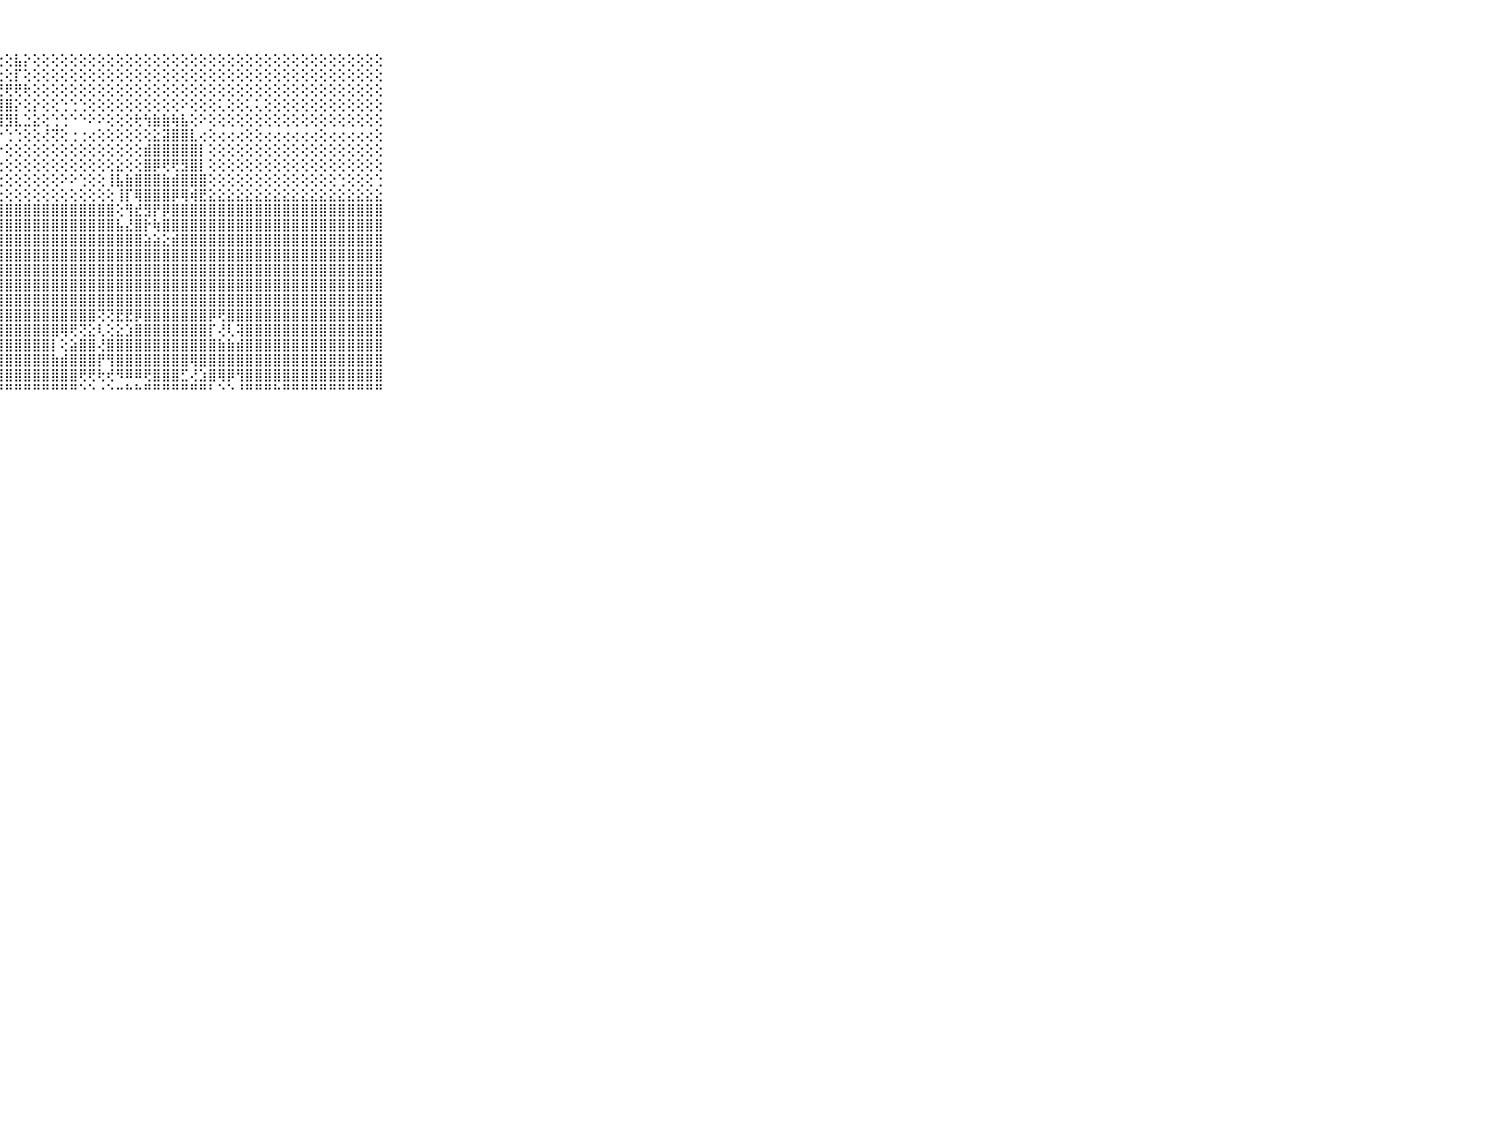

⠀⠀⠀⠀⠀⠀⠀⠀⠀⠀⠀⣿⣿⣿⣿⣿⣿⣿⣿⣿⣿⣿⣿⢿⢇⢕⢕⢕⢕⣧⡕⢕⢕⢕⢕⢕⢕⢕⢕⢕⢕⢕⢕⢕⢕⢕⢕⢕⢕⢕⢕⢕⢕⢕⢕⢕⢕⢕⢕⢕⢕⢕⢕⢕⢕⢕⢕⢕⢕⠀⠀⠀⠀⠀⠀⠀⠀⠀⠀⠀⠀
⠀⠀⠀⠀⠀⠀⠀⠀⠀⠀⠀⣿⣿⣿⣿⣿⣿⣿⣿⣯⣯⣧⣕⣕⣕⢕⢕⢕⢕⡏⢕⢕⢕⢕⢕⢕⢕⢕⢕⢕⢕⢕⢕⢕⢕⢕⢕⢕⢕⢕⢕⢕⢕⢕⢕⢕⢕⢕⢕⢕⢕⢕⢕⢕⢕⢕⢕⢕⢕⠀⠀⠀⠀⠀⠀⠀⠀⠀⠀⠀⠀
⠀⠀⠀⠀⠀⠀⠀⠀⠀⠀⠀⢷⢷⢯⢝⢝⢝⢕⢕⣹⣿⣿⣿⣿⣿⣟⣟⢟⢟⢟⢗⢕⢕⢕⢕⢕⢕⢕⢕⢕⢕⢕⢕⢕⢕⢕⢕⢕⢕⢕⢕⢕⢕⢕⢕⢕⢕⢕⢕⢕⢕⢕⢕⢕⢕⢕⢕⢕⢕⠀⠀⠀⠀⠀⠀⠀⠀⠀⠀⠀⠀
⠀⠀⠀⠀⠀⠀⠀⠀⠀⠀⠀⣟⢗⢕⢕⢕⢕⢕⢺⣿⣿⣿⣿⣿⣿⣿⣽⣿⣿⡕⢕⡕⢕⢕⢑⢑⢑⢕⢕⢕⢕⢕⢕⢕⢕⢕⢕⠕⢕⢕⢕⢅⢕⢕⢅⢅⢕⢕⢕⢕⢕⢕⢕⢕⢕⢕⢕⢕⢕⠀⠀⠀⠀⠀⠀⠀⠀⠀⠀⠀⠀
⠀⠀⠀⠀⠀⠀⠀⠀⠀⠀⠀⠶⠶⠴⠴⠵⠥⢥⢽⢯⢿⣿⣿⣿⣿⣿⣝⣿⣻⣇⣑⣕⢕⢑⢑⠑⠑⠕⠕⢕⢕⢕⢗⢳⣷⣷⢷⣧⢕⠕⢕⢕⢕⢕⢕⢕⢕⢕⢕⢕⢕⢕⢕⢕⢕⢕⢕⢕⢕⠀⠀⠀⠀⠀⠀⠀⠀⠀⠀⠀⠀
⠀⠀⠀⠀⠀⠀⠀⠀⠀⠀⠀⠀⠀⠐⠀⠀⠁⠀⠀⠀⠁⠁⠁⠐⠅⠀⠐⠑⢑⢑⢕⢕⢜⢝⢕⢐⢐⢔⢕⢕⢕⢕⢕⢕⣕⣽⣿⣿⣇⢔⢕⢔⢔⢔⢕⢕⢔⢔⢔⢔⢔⢔⢕⢔⢔⢔⢔⢔⢕⠀⠀⠀⠀⠀⠀⠀⠀⠀⠀⠀⠀
⠀⠀⠀⠀⠀⠀⠀⠀⠀⠀⠀⢄⢅⢅⢅⢅⢅⢅⢅⢅⢕⢕⢕⢕⢕⢕⢕⡕⢕⢕⢕⢕⢕⢕⢕⢕⢕⢕⢕⢕⢕⢕⢕⣾⣿⣿⣿⣿⣿⡇⢕⢕⢕⢕⢕⢕⢕⢕⢕⢕⢕⢕⢕⢕⢕⢕⢕⢕⢕⠀⠀⠀⠀⠀⠀⠀⠀⠀⠀⠀⠀
⠀⠀⠀⠀⠀⠀⠀⠀⠀⠀⠀⢕⢕⢕⢕⢕⢕⢕⢕⢕⢕⢕⢕⢕⢕⢕⢕⢕⢕⢕⢕⢕⢕⢕⢕⢕⢕⢕⢕⢕⣕⢕⢕⣿⡿⢟⢟⣻⣿⡇⢕⢕⢕⢕⢕⢕⢕⢕⢕⢕⢕⢕⢕⢕⢕⢕⢕⢕⢕⠀⠀⠀⠀⠀⠀⠀⠀⠀⠀⠀⠀
⠀⠀⠀⠀⠀⠀⠀⠀⠀⠀⠀⠟⢟⠟⢇⢕⢕⢕⢕⢕⢜⢝⢝⢝⢕⢕⠕⢕⢕⢕⢕⢕⢕⢕⠕⠕⢑⢕⢕⢸⣧⣷⣿⣿⣿⣷⣾⣿⣿⣿⢕⢕⢕⢕⢕⢕⢕⢕⢕⢕⢕⢕⢕⢕⢑⢕⢕⢕⢑⠀⠀⠀⠀⠀⠀⠀⠀⠀⠀⠀⠀
⠀⠀⠀⠀⠀⠀⠀⠀⠀⠀⠀⢅⢕⢕⢕⢕⢕⢕⢕⢕⢕⢕⢕⢕⢕⢕⢕⢕⢕⢕⢕⢕⢕⢕⢕⢕⢕⢕⢕⢕⢸⡏⢿⣿⣿⣿⡿⢿⢾⣟⣕⣕⣕⣕⣕⣕⣕⣕⣕⣕⣕⣕⣕⣕⣕⣕⣕⣕⣕⠀⠀⠀⠀⠀⠀⠀⠀⠀⠀⠀⠀
⠀⠀⠀⠀⠀⠀⠀⠀⠀⠀⠀⣷⣷⣷⣷⣷⣷⣷⣷⣷⣿⣿⣿⣿⣿⣿⣿⣿⣿⣿⣿⣿⣿⣿⣿⣿⣿⣿⣿⣿⢕⢻⣞⣻⡟⡿⣿⣿⣿⣿⣿⣿⣿⣿⣿⣿⣿⣿⣿⣿⣿⣿⣿⣿⣿⣿⣿⣿⣿⠀⠀⠀⠀⠀⠀⠀⠀⠀⠀⠀⠀
⠀⠀⠀⠀⠀⠀⠀⠀⠀⠀⠀⣿⣿⣿⣿⣿⣿⣿⣿⣿⣿⡇⢜⣽⣿⣿⣿⣿⣿⣿⣿⣿⣿⣿⣿⣿⣿⣿⣿⣿⣧⣜⣿⡗⢷⣿⣿⣿⣿⣿⣿⣿⣿⣿⣿⣿⣿⣿⣿⣿⣿⣿⣿⣿⣿⣿⣿⣿⣿⠀⠀⠀⠀⠀⠀⠀⠀⠀⠀⠀⠀
⠀⠀⠀⠀⠀⠀⠀⠀⠀⠀⠀⣿⣿⣿⣿⣿⣿⣿⣿⣿⣿⡇⢕⣻⣿⣿⣿⣿⣿⣿⣿⣿⣿⣿⣿⣿⣿⣿⣿⣿⣿⣿⣿⣵⣵⣕⣾⣿⣿⣿⣿⣿⣿⣿⣿⣿⣿⣿⣿⣿⣿⣿⣿⣿⣿⣿⣿⣿⣿⠀⠀⠀⠀⠀⠀⠀⠀⠀⠀⠀⠀
⠀⠀⠀⠀⠀⠀⠀⠀⠀⠀⠀⣿⣿⣿⣿⣿⣿⣿⣿⣿⣿⡇⢕⢸⣿⣿⣿⣿⣿⣿⣿⣿⣿⣿⣿⣿⣿⣿⣿⣿⣿⣿⣿⣿⣿⣿⣿⣿⣿⣿⣿⣿⣿⣿⣿⣿⣿⣿⣿⣿⣿⣿⣿⣿⣿⣿⣿⣿⣿⠀⠀⠀⠀⠀⠀⠀⠀⠀⠀⠀⠀
⠀⠀⠀⠀⠀⠀⠀⠀⠀⠀⠀⣿⣿⣿⣿⣿⣿⣿⣿⣿⣿⡇⢕⣸⣿⣿⣿⣿⣿⣿⣿⣿⣿⣿⣿⣿⣿⣿⣿⣿⣿⣿⣿⣿⣿⣿⣿⣿⣿⣿⣿⣿⣿⣿⣿⣿⣿⣿⣿⣿⣿⣿⣿⣿⣿⣿⣿⣿⣿⠀⠀⠀⠀⠀⠀⠀⠀⠀⠀⠀⠀
⠀⠀⠀⠀⠀⠀⠀⠀⠀⠀⠀⣿⣿⣿⣿⣿⣿⣿⣿⣿⣿⡇⢕⣿⣿⣿⣿⣿⣿⣿⣿⣿⣿⣿⣿⣿⣿⣿⣿⣿⣿⣿⣿⣿⣿⣿⣿⣿⣿⣿⣿⣿⣿⣿⣿⣿⣿⣿⣿⣿⣿⣿⣿⣿⣿⣿⣿⣿⣿⠀⠀⠀⠀⠀⠀⠀⠀⠀⠀⠀⠀
⠀⠀⠀⠀⠀⠀⠀⠀⠀⠀⠀⣿⣿⣿⣿⣿⣿⣿⣿⣿⣿⡇⢕⣿⣿⣿⣿⣿⣿⣿⣿⣿⣿⣿⣿⣿⣿⣿⣿⣿⣿⣿⣿⣿⣿⣿⣿⣿⣿⣿⣿⣿⣿⣿⣿⣿⣿⣿⣿⣿⣿⣿⣿⣿⣿⣿⣿⣿⣿⠀⠀⠀⠀⠀⠀⠀⠀⠀⠀⠀⠀
⠀⠀⠀⠀⠀⠀⠀⠀⠀⠀⠀⣿⣿⣿⣿⣿⣿⣿⣿⣿⣿⡇⢕⢸⣿⣿⣿⣿⣿⣿⣿⣿⣿⣿⣿⣿⣿⣿⢝⢝⣟⣟⡿⣿⣿⣿⣿⣿⣿⣿⡿⢟⣿⣿⣿⣿⣿⣿⣿⣿⣿⣿⣿⣿⣿⣿⣿⣿⣿⠀⠀⠀⠀⠀⠀⠀⠀⠀⠀⠀⠀
⠀⠀⠀⠀⠀⠀⠀⠀⠀⠀⠀⣿⣿⣿⣿⣿⣿⣿⣿⣿⣿⡇⢕⢸⣿⣿⣿⣿⣿⣿⣿⣿⣿⣿⢿⢟⢝⣕⢇⢕⣕⣱⣿⣿⣿⣿⣿⣿⣿⣿⡏⢜⢇⢽⣿⣿⣿⣿⣿⣿⣿⣿⣿⣿⣿⣿⣿⣿⣿⠀⠀⠀⠀⠀⠀⠀⠀⠀⠀⠀⠀
⠀⠀⠀⠀⠀⠀⠀⠀⠀⠀⠀⣿⣿⣿⣿⣿⣿⣿⣿⣿⣿⣇⣕⣼⣿⣿⣿⣿⣿⣿⣿⣿⣿⡇⢕⣵⣿⣿⢜⣿⣿⣿⣿⣿⣿⣿⣿⣿⣿⣿⣿⣷⣷⣾⣿⣿⣿⣿⣿⣿⣿⣿⣿⣿⣿⣿⣿⣿⣿⠀⠀⠀⠀⠀⠀⠀⠀⠀⠀⠀⠀
⠀⠀⠀⠀⠀⠀⠀⠀⠀⠀⠀⣿⣿⣿⣿⣿⣿⣿⣿⣿⣿⣿⣿⣿⣿⣿⣿⣿⣿⣿⣿⣿⣿⣷⣾⣿⣿⣿⡟⢻⣿⣿⣿⣿⣿⣿⣿⣿⢿⣿⣿⣿⣿⣿⣿⣿⣿⣿⣿⣿⣿⣿⣿⣿⣿⣿⣿⣿⣿⠀⠀⠀⠀⠀⠀⠀⠀⠀⠀⠀⠀
⠀⠀⠀⠀⠀⠀⠀⠀⠀⠀⠀⣿⣿⣿⣿⣿⣿⣿⣿⣿⣿⣿⣿⣿⣿⣿⣿⣿⣿⣿⣿⣿⣿⣿⣿⣿⢟⢟⢗⢞⠻⠿⠿⢟⣿⣿⣿⣋⢜⣱⣿⢿⡿⢻⣿⣿⣿⣿⣿⣿⣿⣿⣿⣿⣿⣿⣿⣿⣿⠀⠀⠀⠀⠀⠀⠀⠀⠀⠀⠀⠀
⠀⠀⠀⠀⠀⠀⠀⠀⠀⠀⠀⠛⠛⠛⠛⠛⠛⠛⠛⠛⠛⠛⠛⠛⠛⠛⠛⠛⠛⠛⠛⠛⠛⠛⠛⠛⠑⠑⠐⠑⠒⠓⠓⠛⠛⠛⠛⠛⠛⠛⠃⠑⠑⠘⠛⠛⠛⠓⠛⠛⠛⠛⠛⠛⠛⠛⠛⠛⠛⠀⠀⠀⠀⠀⠀⠀⠀⠀⠀⠀⠀